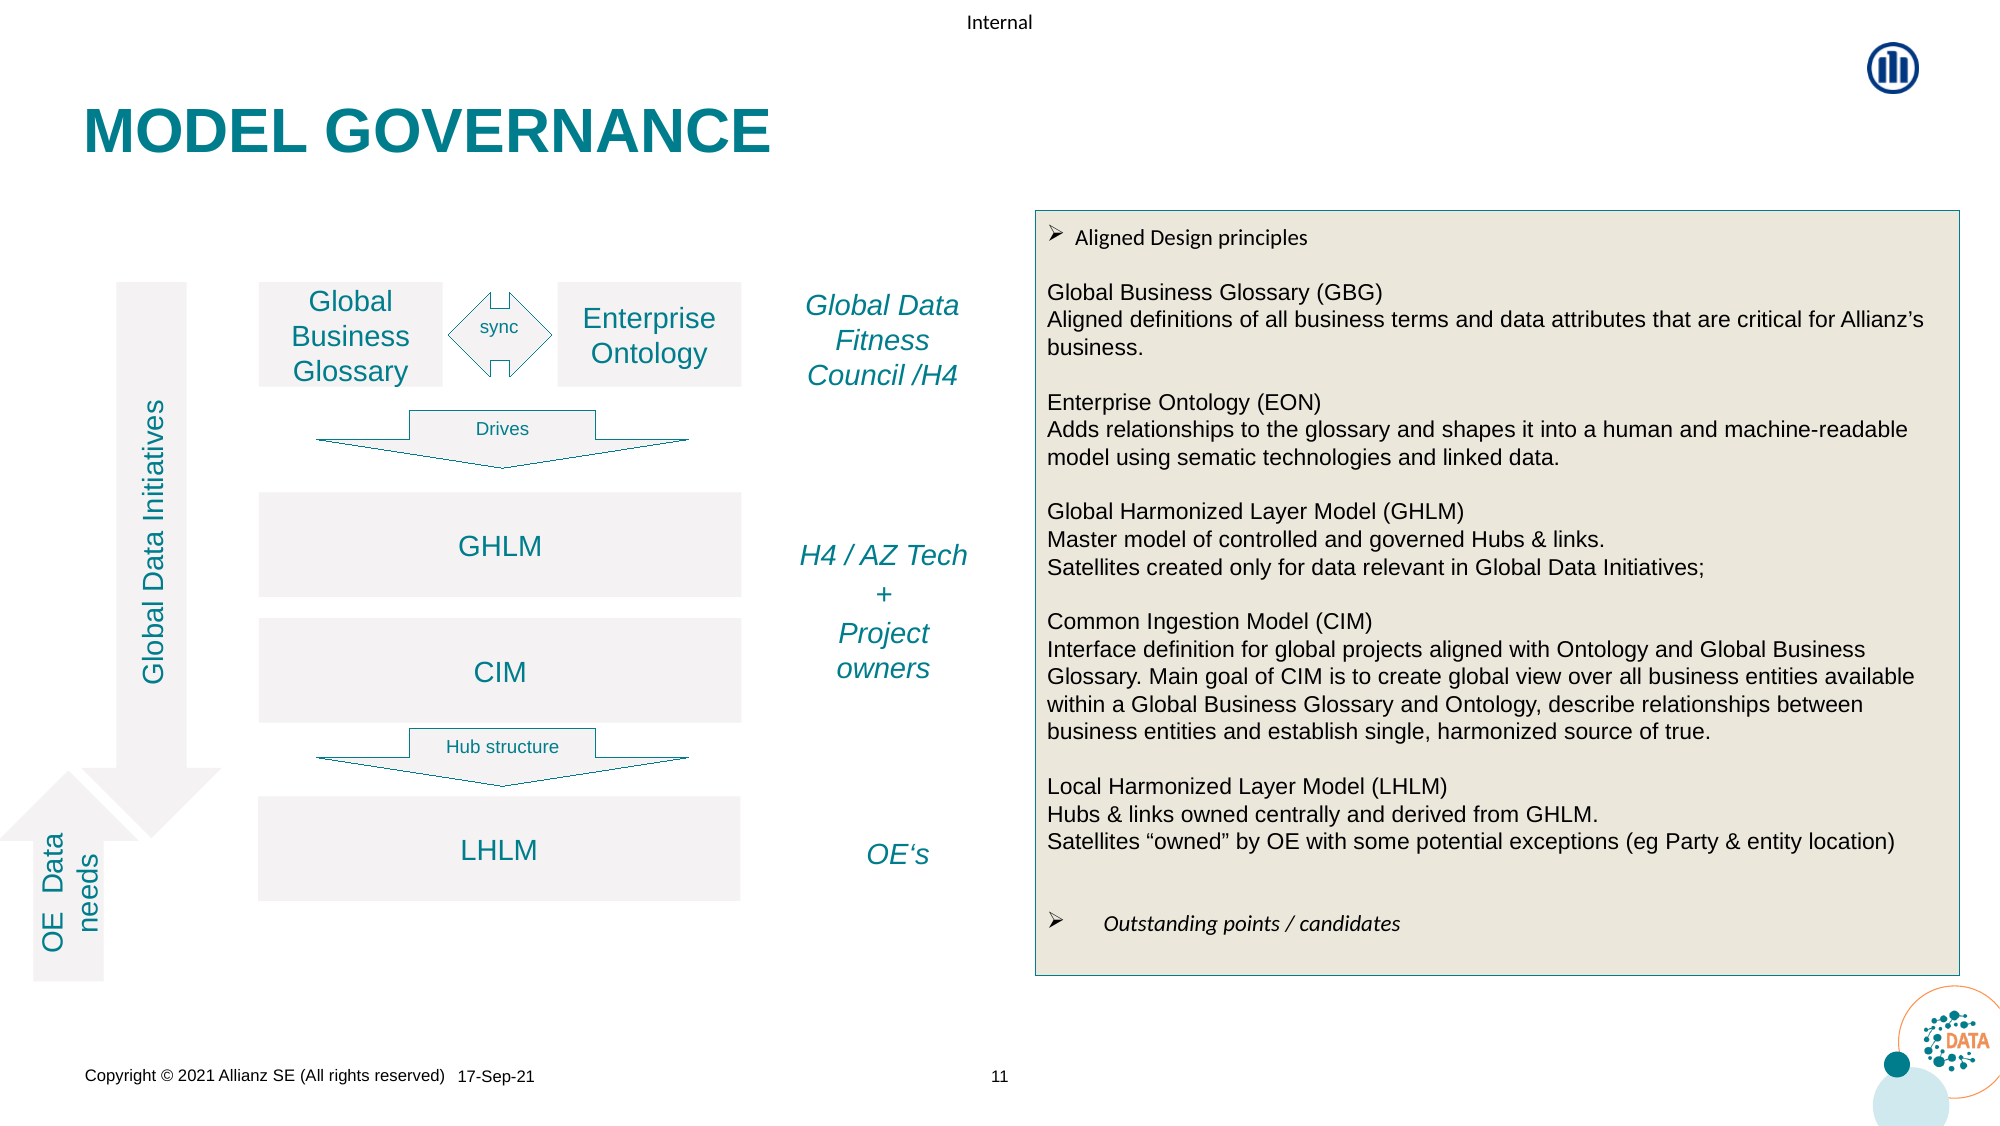

# MODEL GOVERNANCE
Aligned Design principles

Global Business Glossary (GBG)
Aligned definitions of all business terms and data attributes that are critical for Allianz’s business.

Enterprise Ontology (EON)
Adds relationships to the glossary and shapes it into a human and machine-readable model using sematic technologies and linked data.

Global Harmonized Layer Model (GHLM)
Master model of controlled and governed Hubs & links.
Satellites created only for data relevant in Global Data Initiatives;

Common Ingestion Model (CIM)
Interface definition for global projects aligned with Ontology and Global Business Glossary. Main goal of CIM is to create global view over all business entities available within a Global Business Glossary and Ontology, describe relationships between business entities and establish single, harmonized source of true.

Local Harmonized Layer Model (LHLM)
Hubs & links owned centrally and derived from GHLM.
Satellites “owned” by OE with some potential exceptions (eg Party & entity location)

Outstanding points / candidates

Global Data Initiatives
Global Business Glossary
Enterprise Ontology
sync
Drives
GHLM
CIM
Hub structure
LHLM
Global Data Fitness Council /H4
H4 / AZ Tech
+
Project owners
OE  Data needs
OE‘s